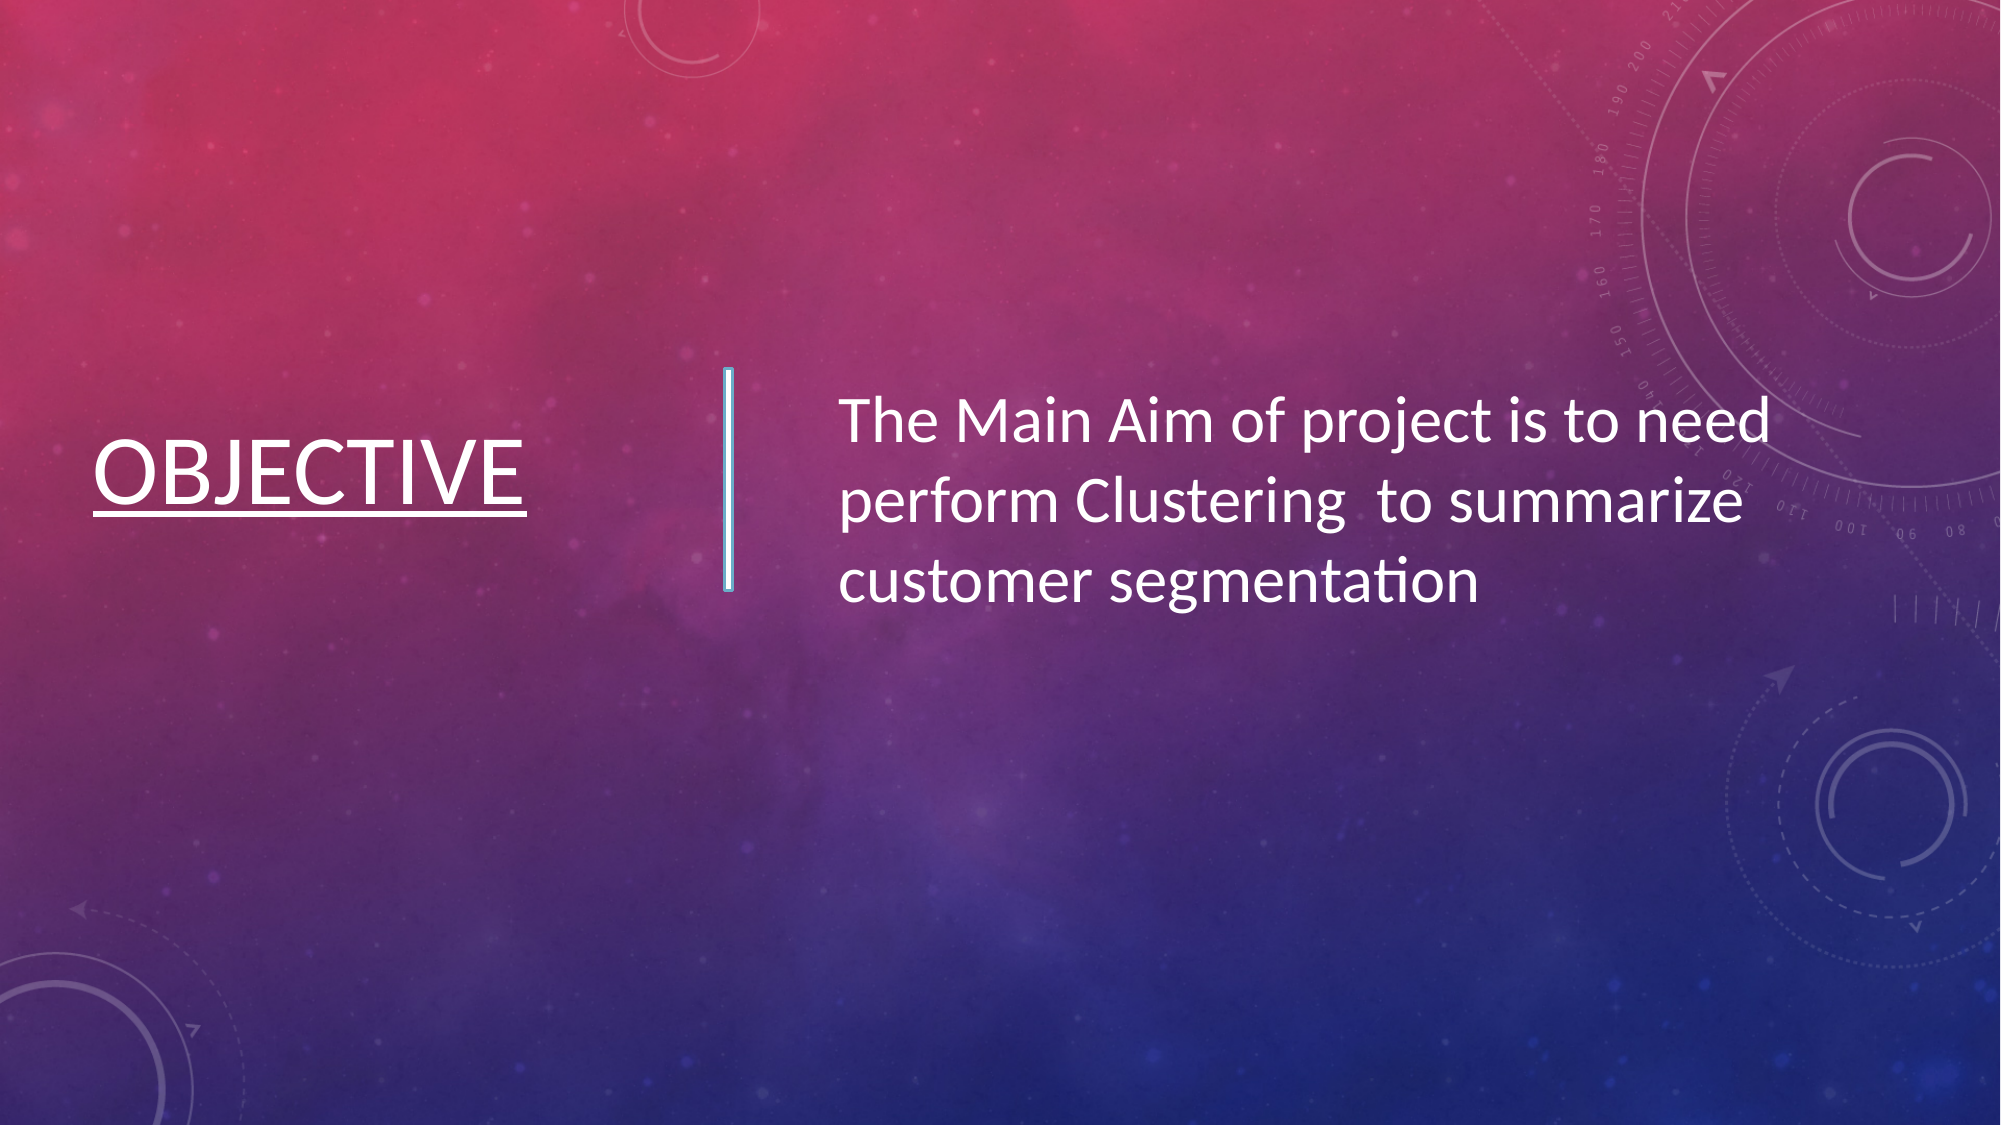

# objective

The Main Aim of project is to need perform Clustering  to summarize customer segmentation